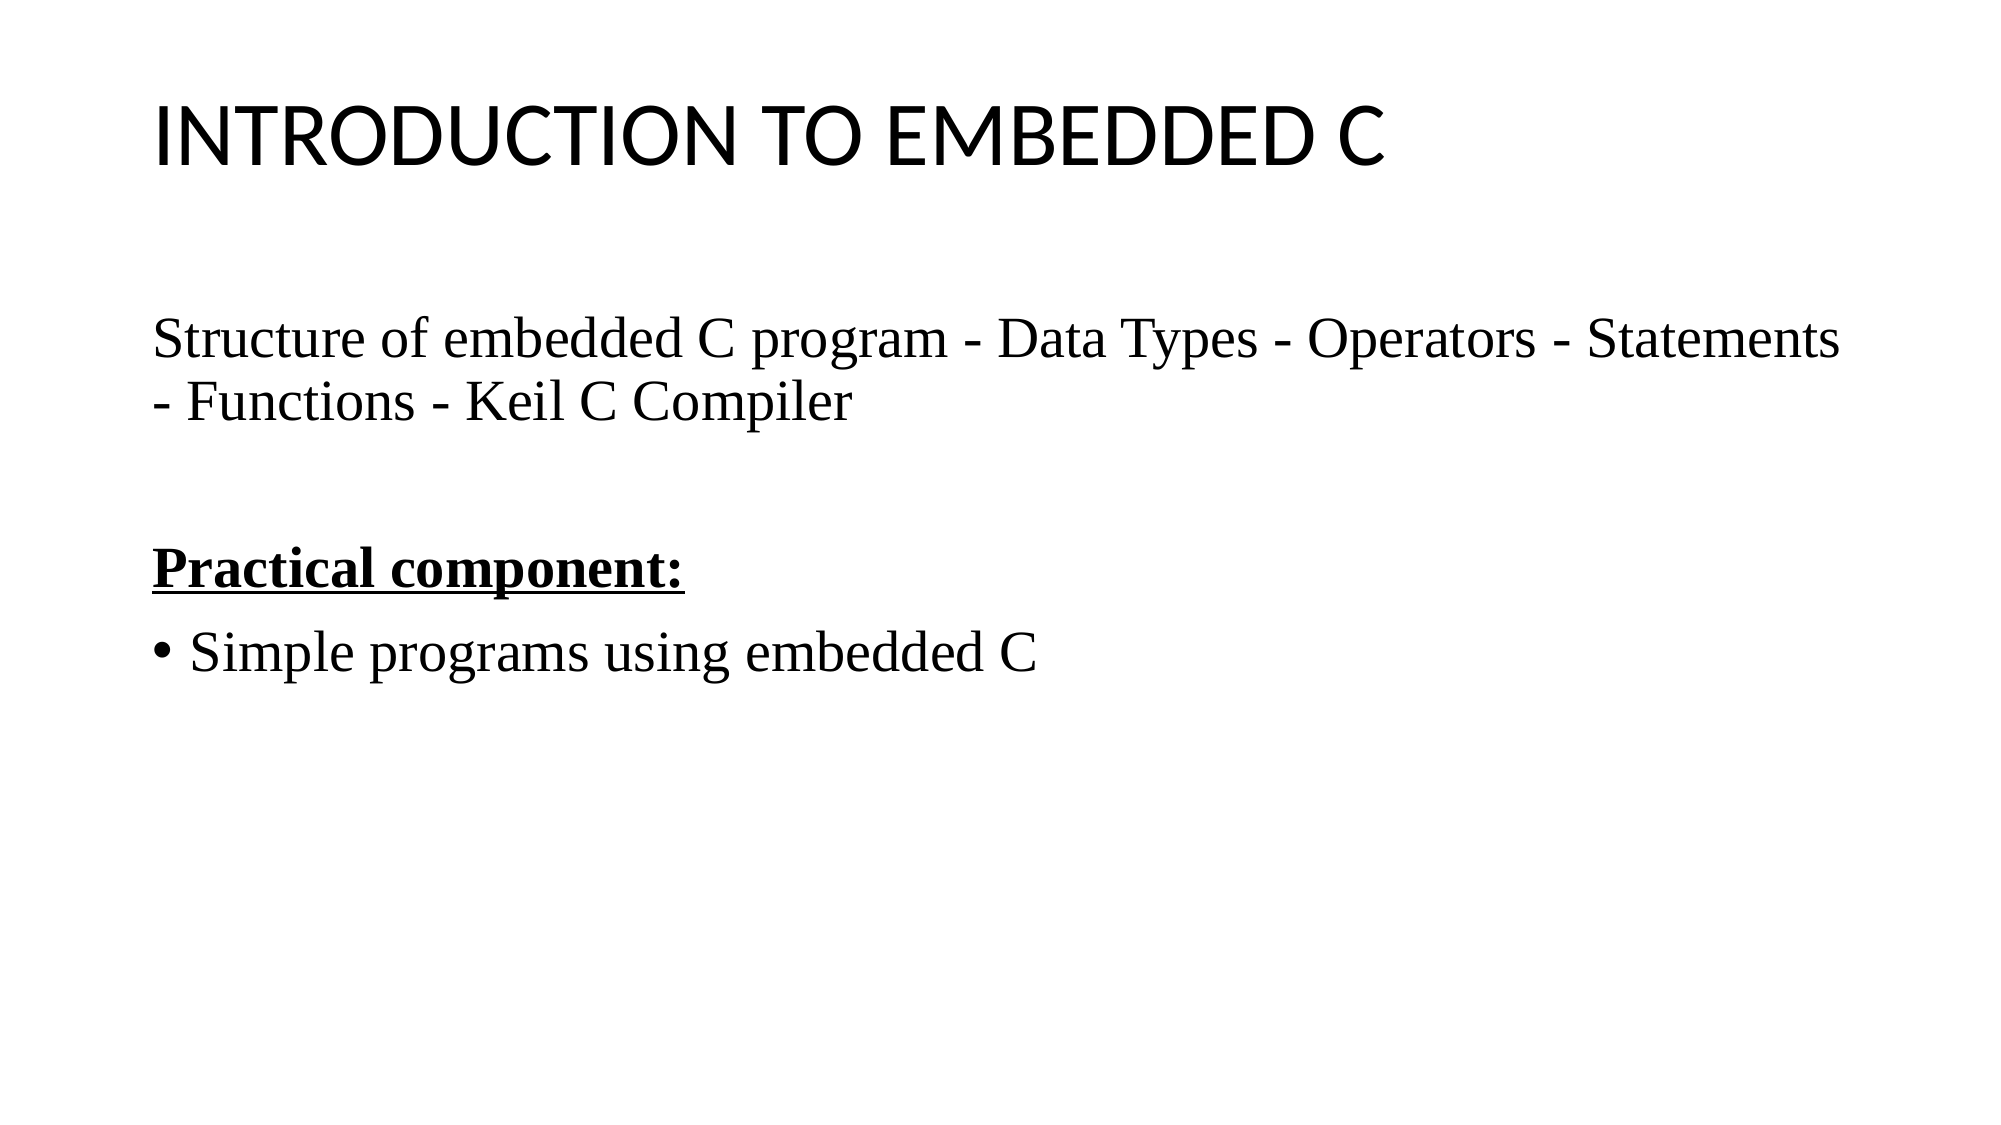

# INTRODUCTION TO EMBEDDED C
Structure of embedded C program - Data Types - Operators - Statements - Functions - Keil C Compiler

Practical component:
Simple programs using embedded C